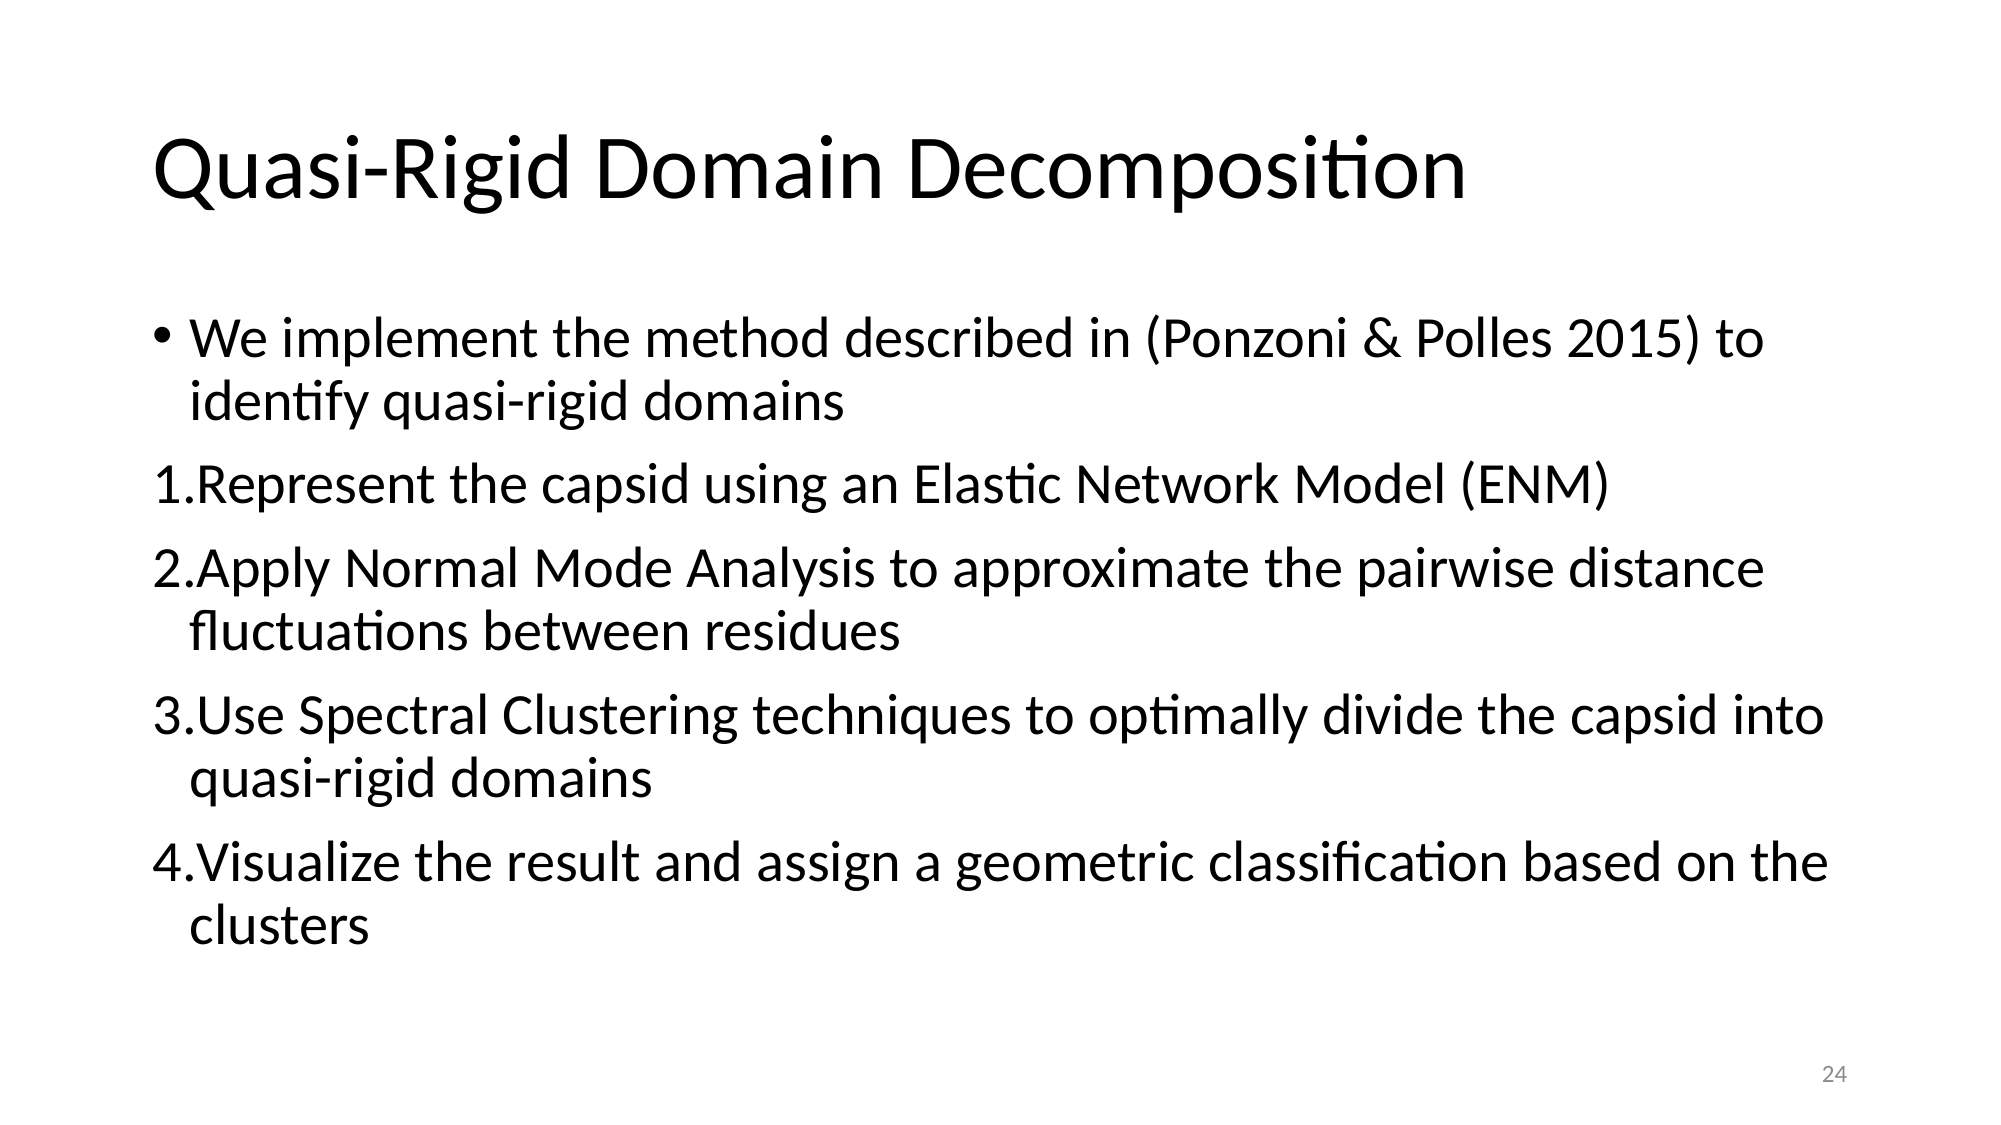

# Quasi-Rigid Domain Decomposition
We implement the method described in (Ponzoni & Polles 2015) to identify quasi-rigid domains
Represent the capsid using an Elastic Network Model (ENM)
Apply Normal Mode Analysis to approximate the pairwise distance fluctuations between residues
Use Spectral Clustering techniques to optimally divide the capsid into quasi-rigid domains
Visualize the result and assign a geometric classification based on the clusters

24